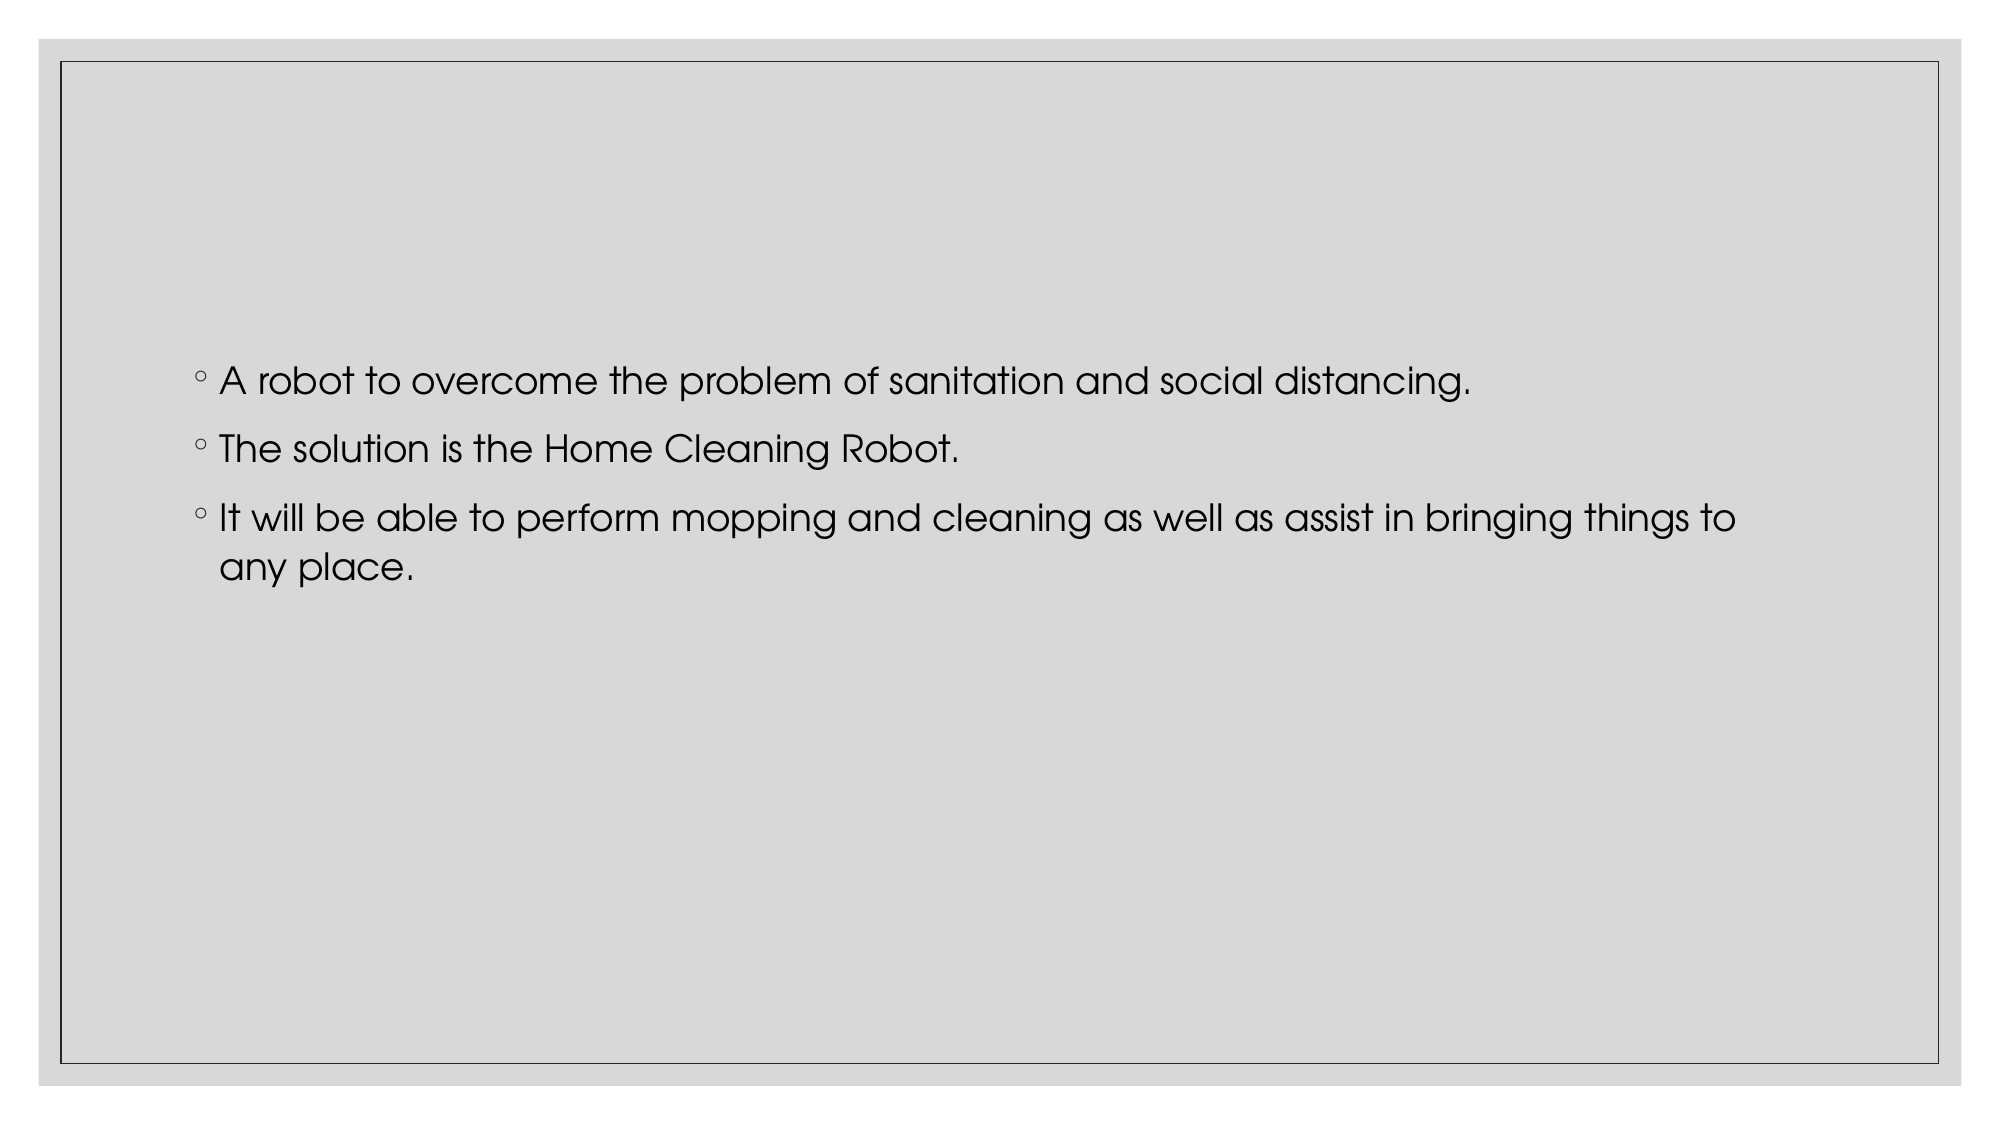

A robot to overcome the problem of sanitation and social distancing.
The solution is the Home Cleaning Robot.
It will be able to perform mopping and cleaning as well as assist in bringing things to any place.